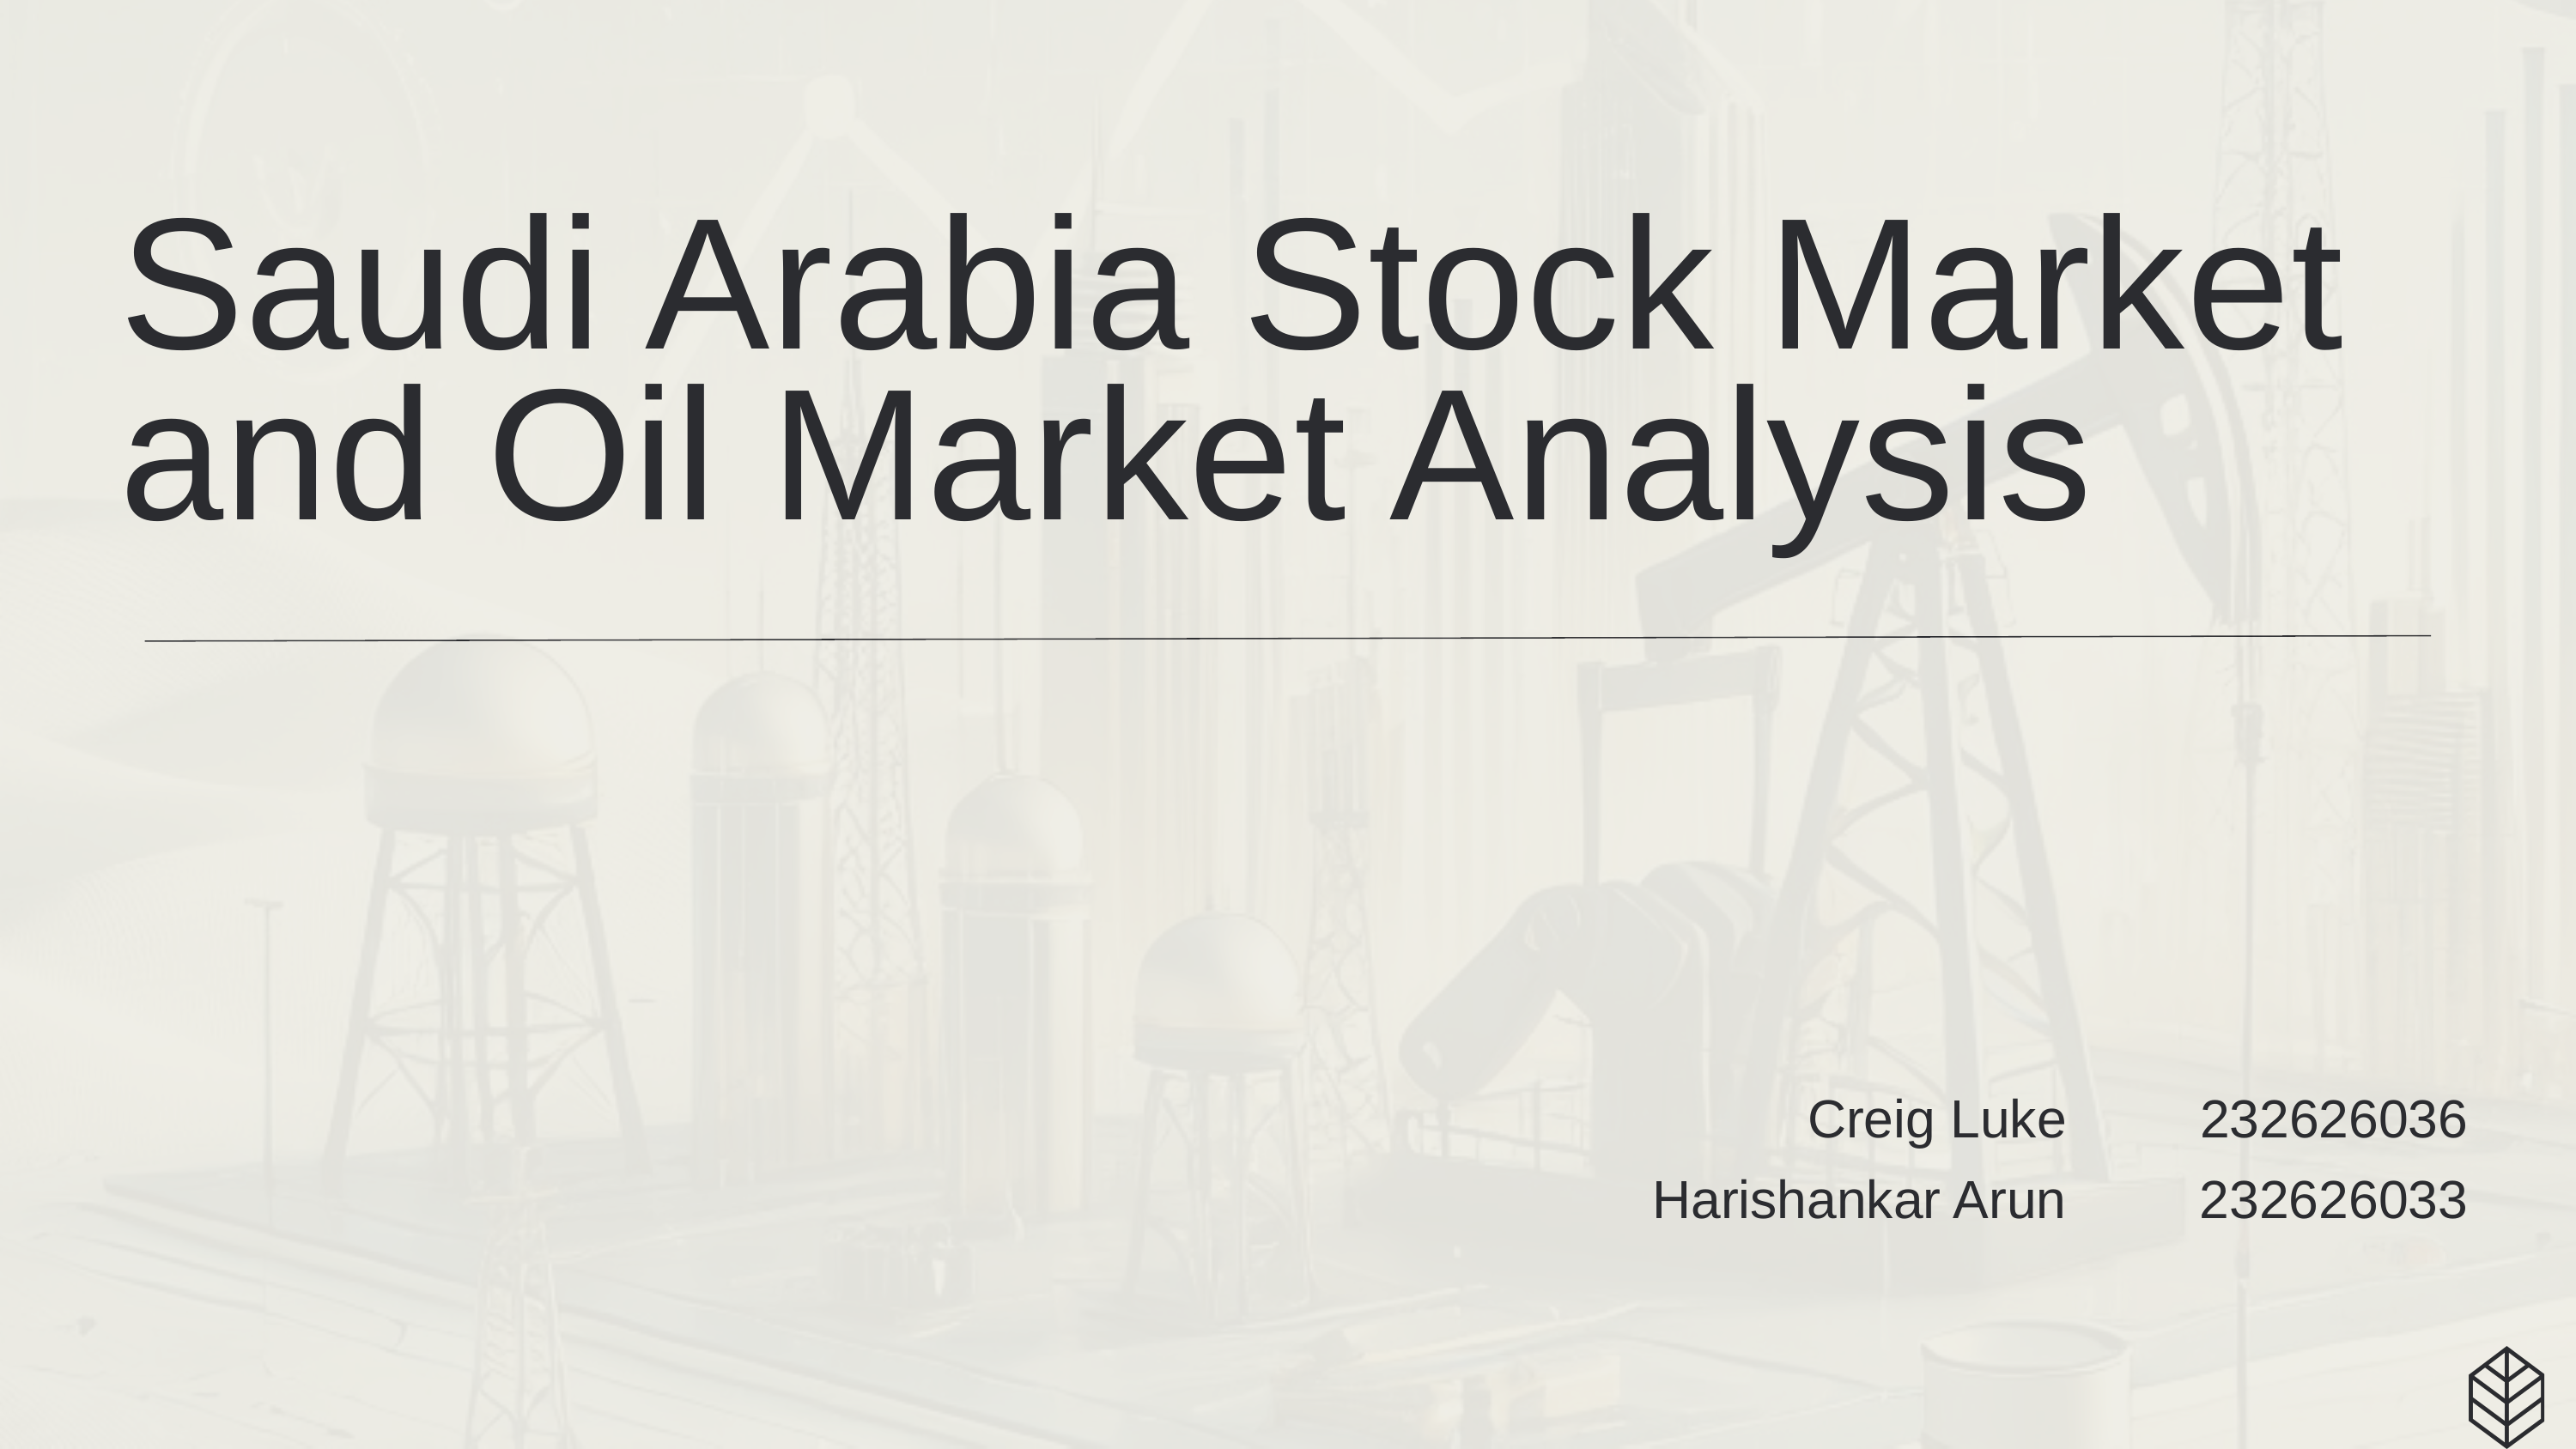

Saudi Arabia Stock Market and Oil Market Analysis

Creig Luke         232626036
Harishankar Arun         232626033